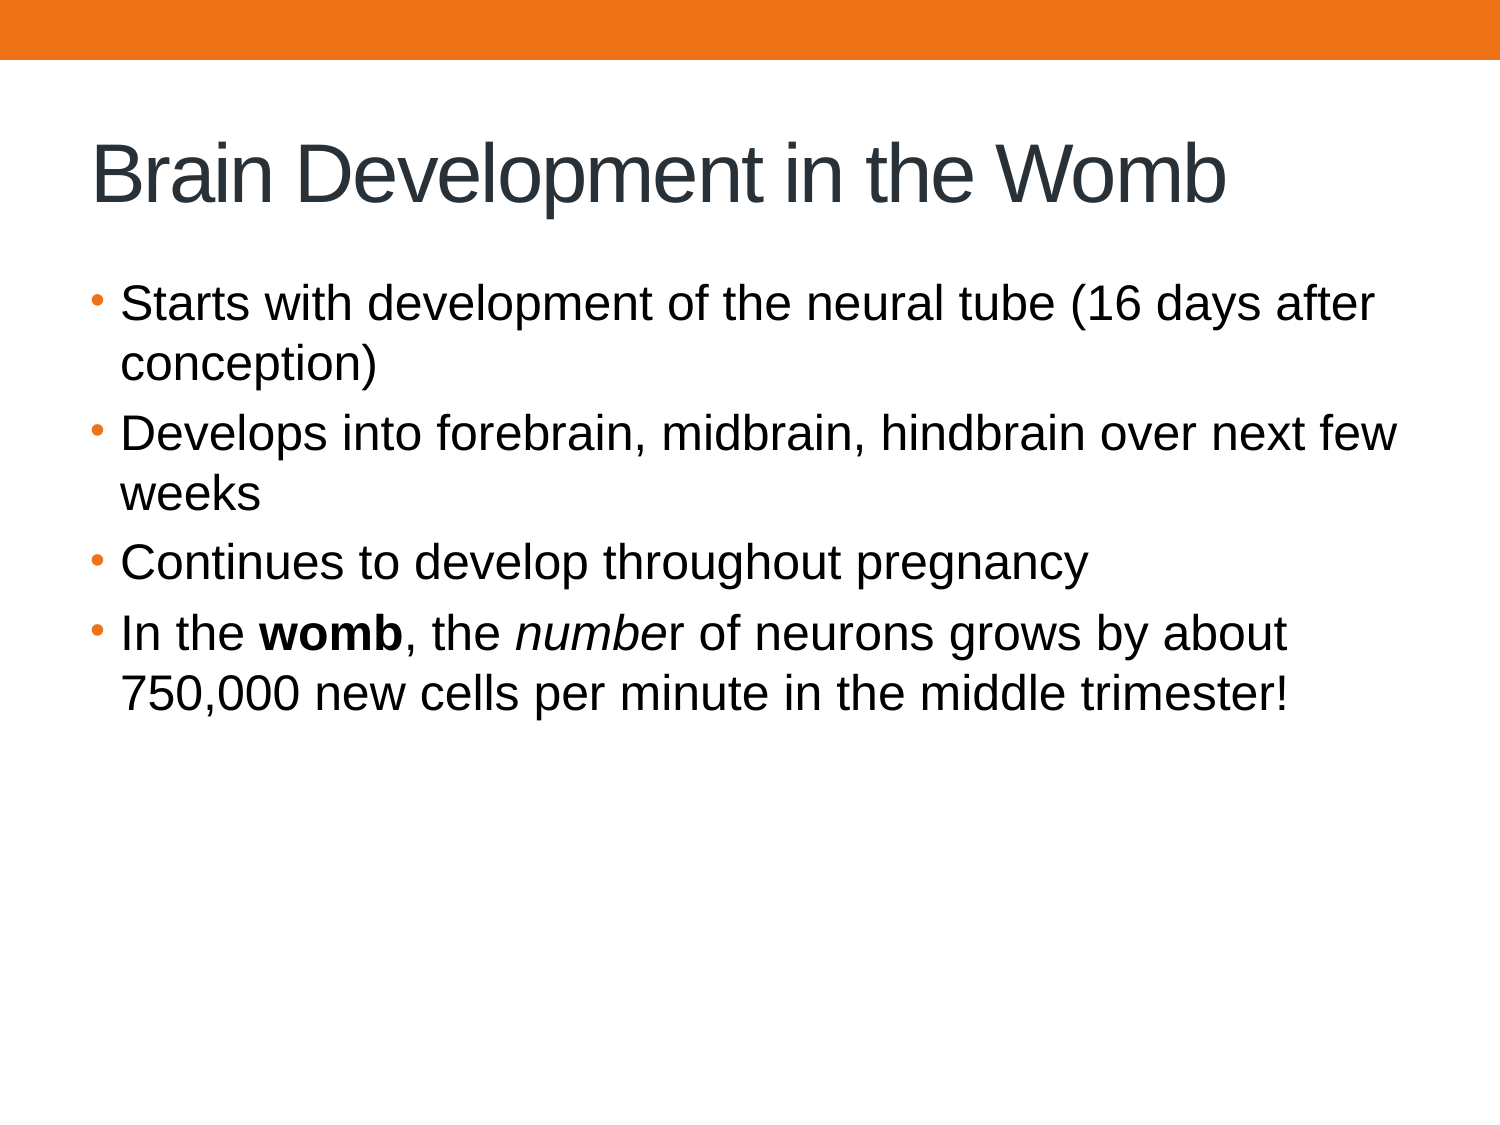

# Brain Development in the Womb
Starts with development of the neural tube (16 days after conception)
Develops into forebrain, midbrain, hindbrain over next few weeks
Continues to develop throughout pregnancy
In the womb, the number of neurons grows by about 750,000 new cells per minute in the middle trimester!